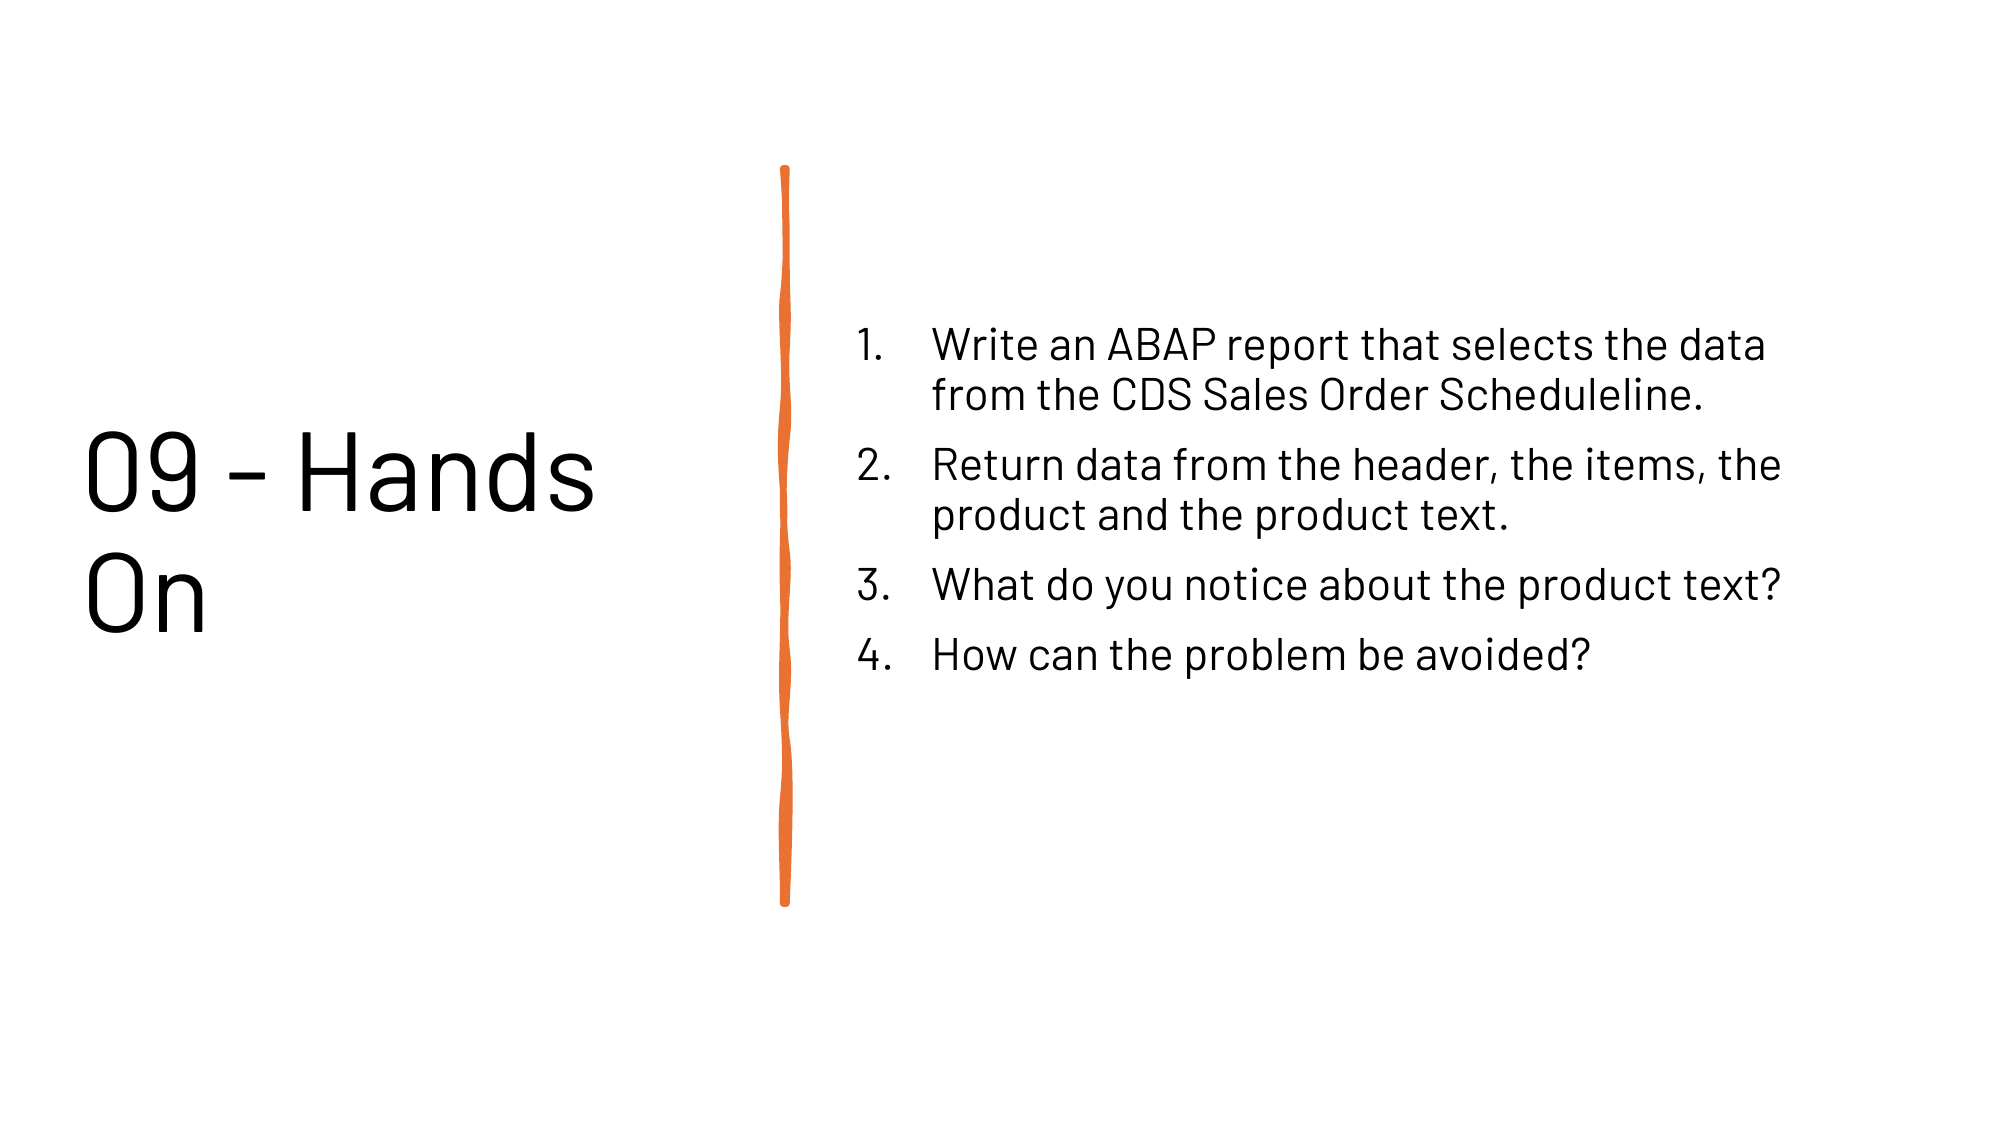

# 09 - Hands On
Write an ABAP report that selects the data from the CDS Sales Order Scheduleline.
Return data from the header, the items, the product and the product text.
What do you notice about the product text?
How can the problem be avoided?